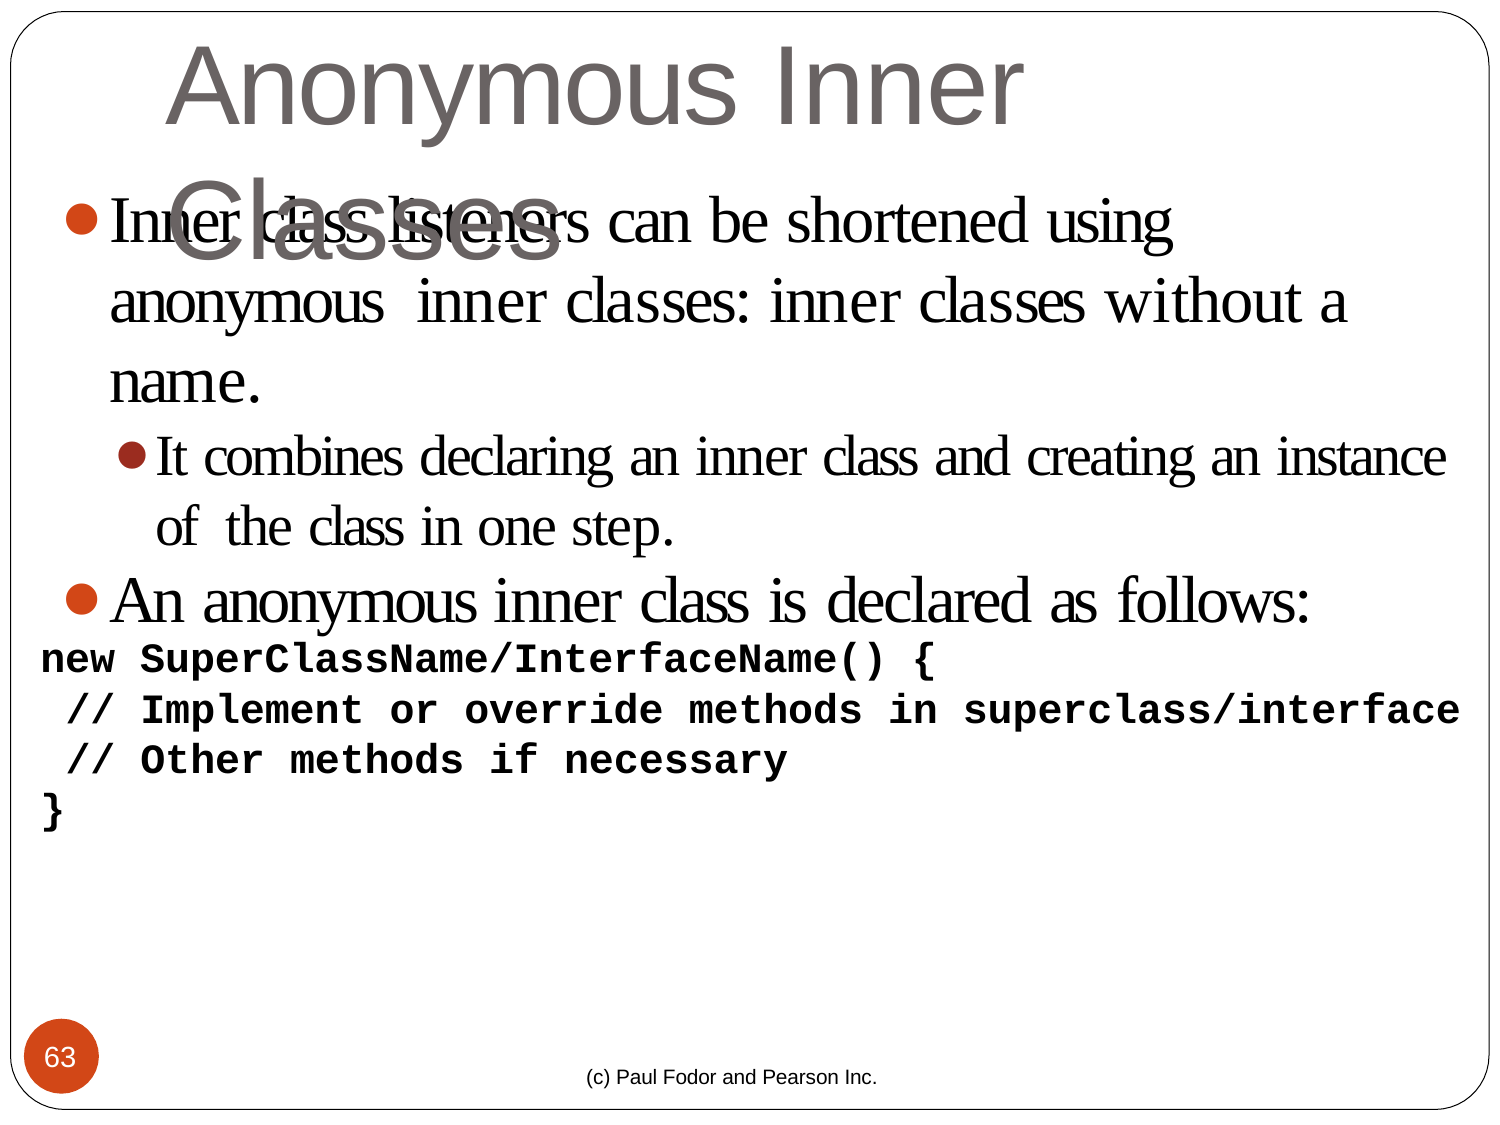

# Anonymous Inner Classes
Inner class listeners can be shortened using anonymous  inner classes: inner classes without a name.
It combines declaring an inner class and creating an instance of  the class in one step.
An anonymous inner class is declared as follows:
new SuperClassName/InterfaceName() {
// Implement or override methods in superclass/interface
// Other methods if necessary
}

63
(c) Paul Fodor and Pearson Inc.